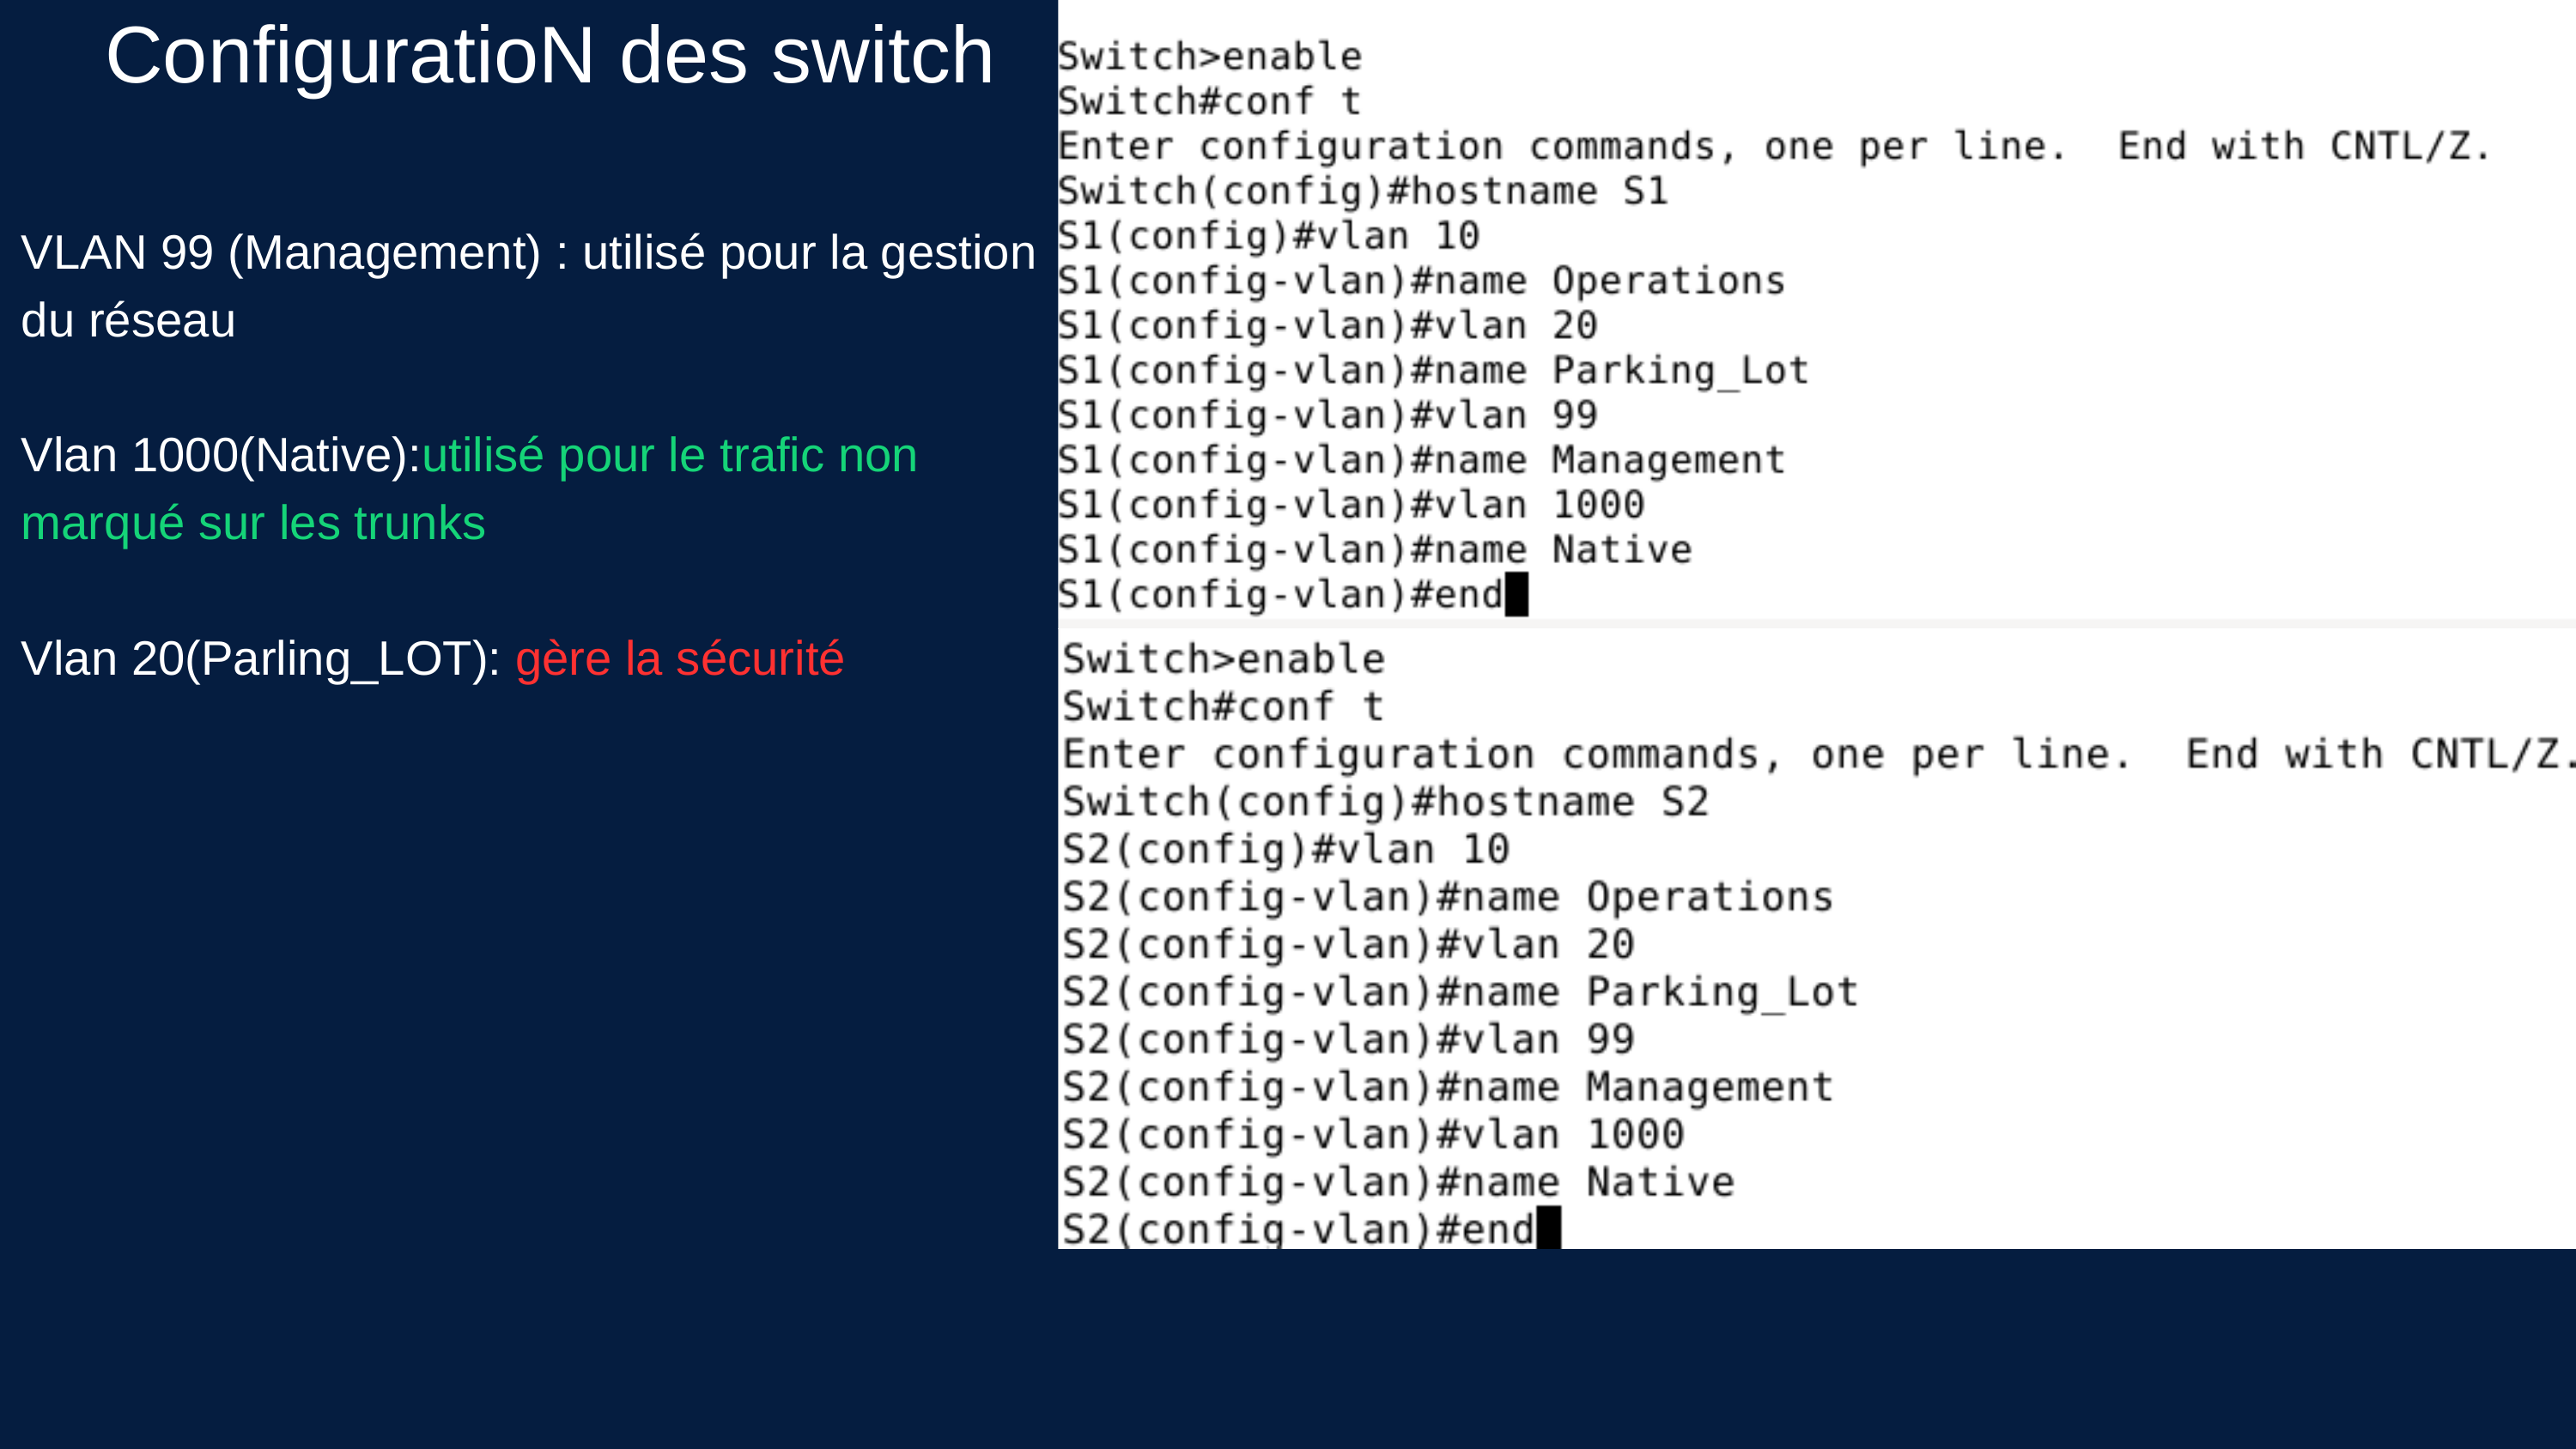

ConfiguratioN des switch

VLAN 99 (Management) : utilisé pour la gestion du réseau

Vlan 1000(Native):utilisé pour le trafic non marqué sur les trunks

Vlan 20(Parling_LOT): gère la sécurité